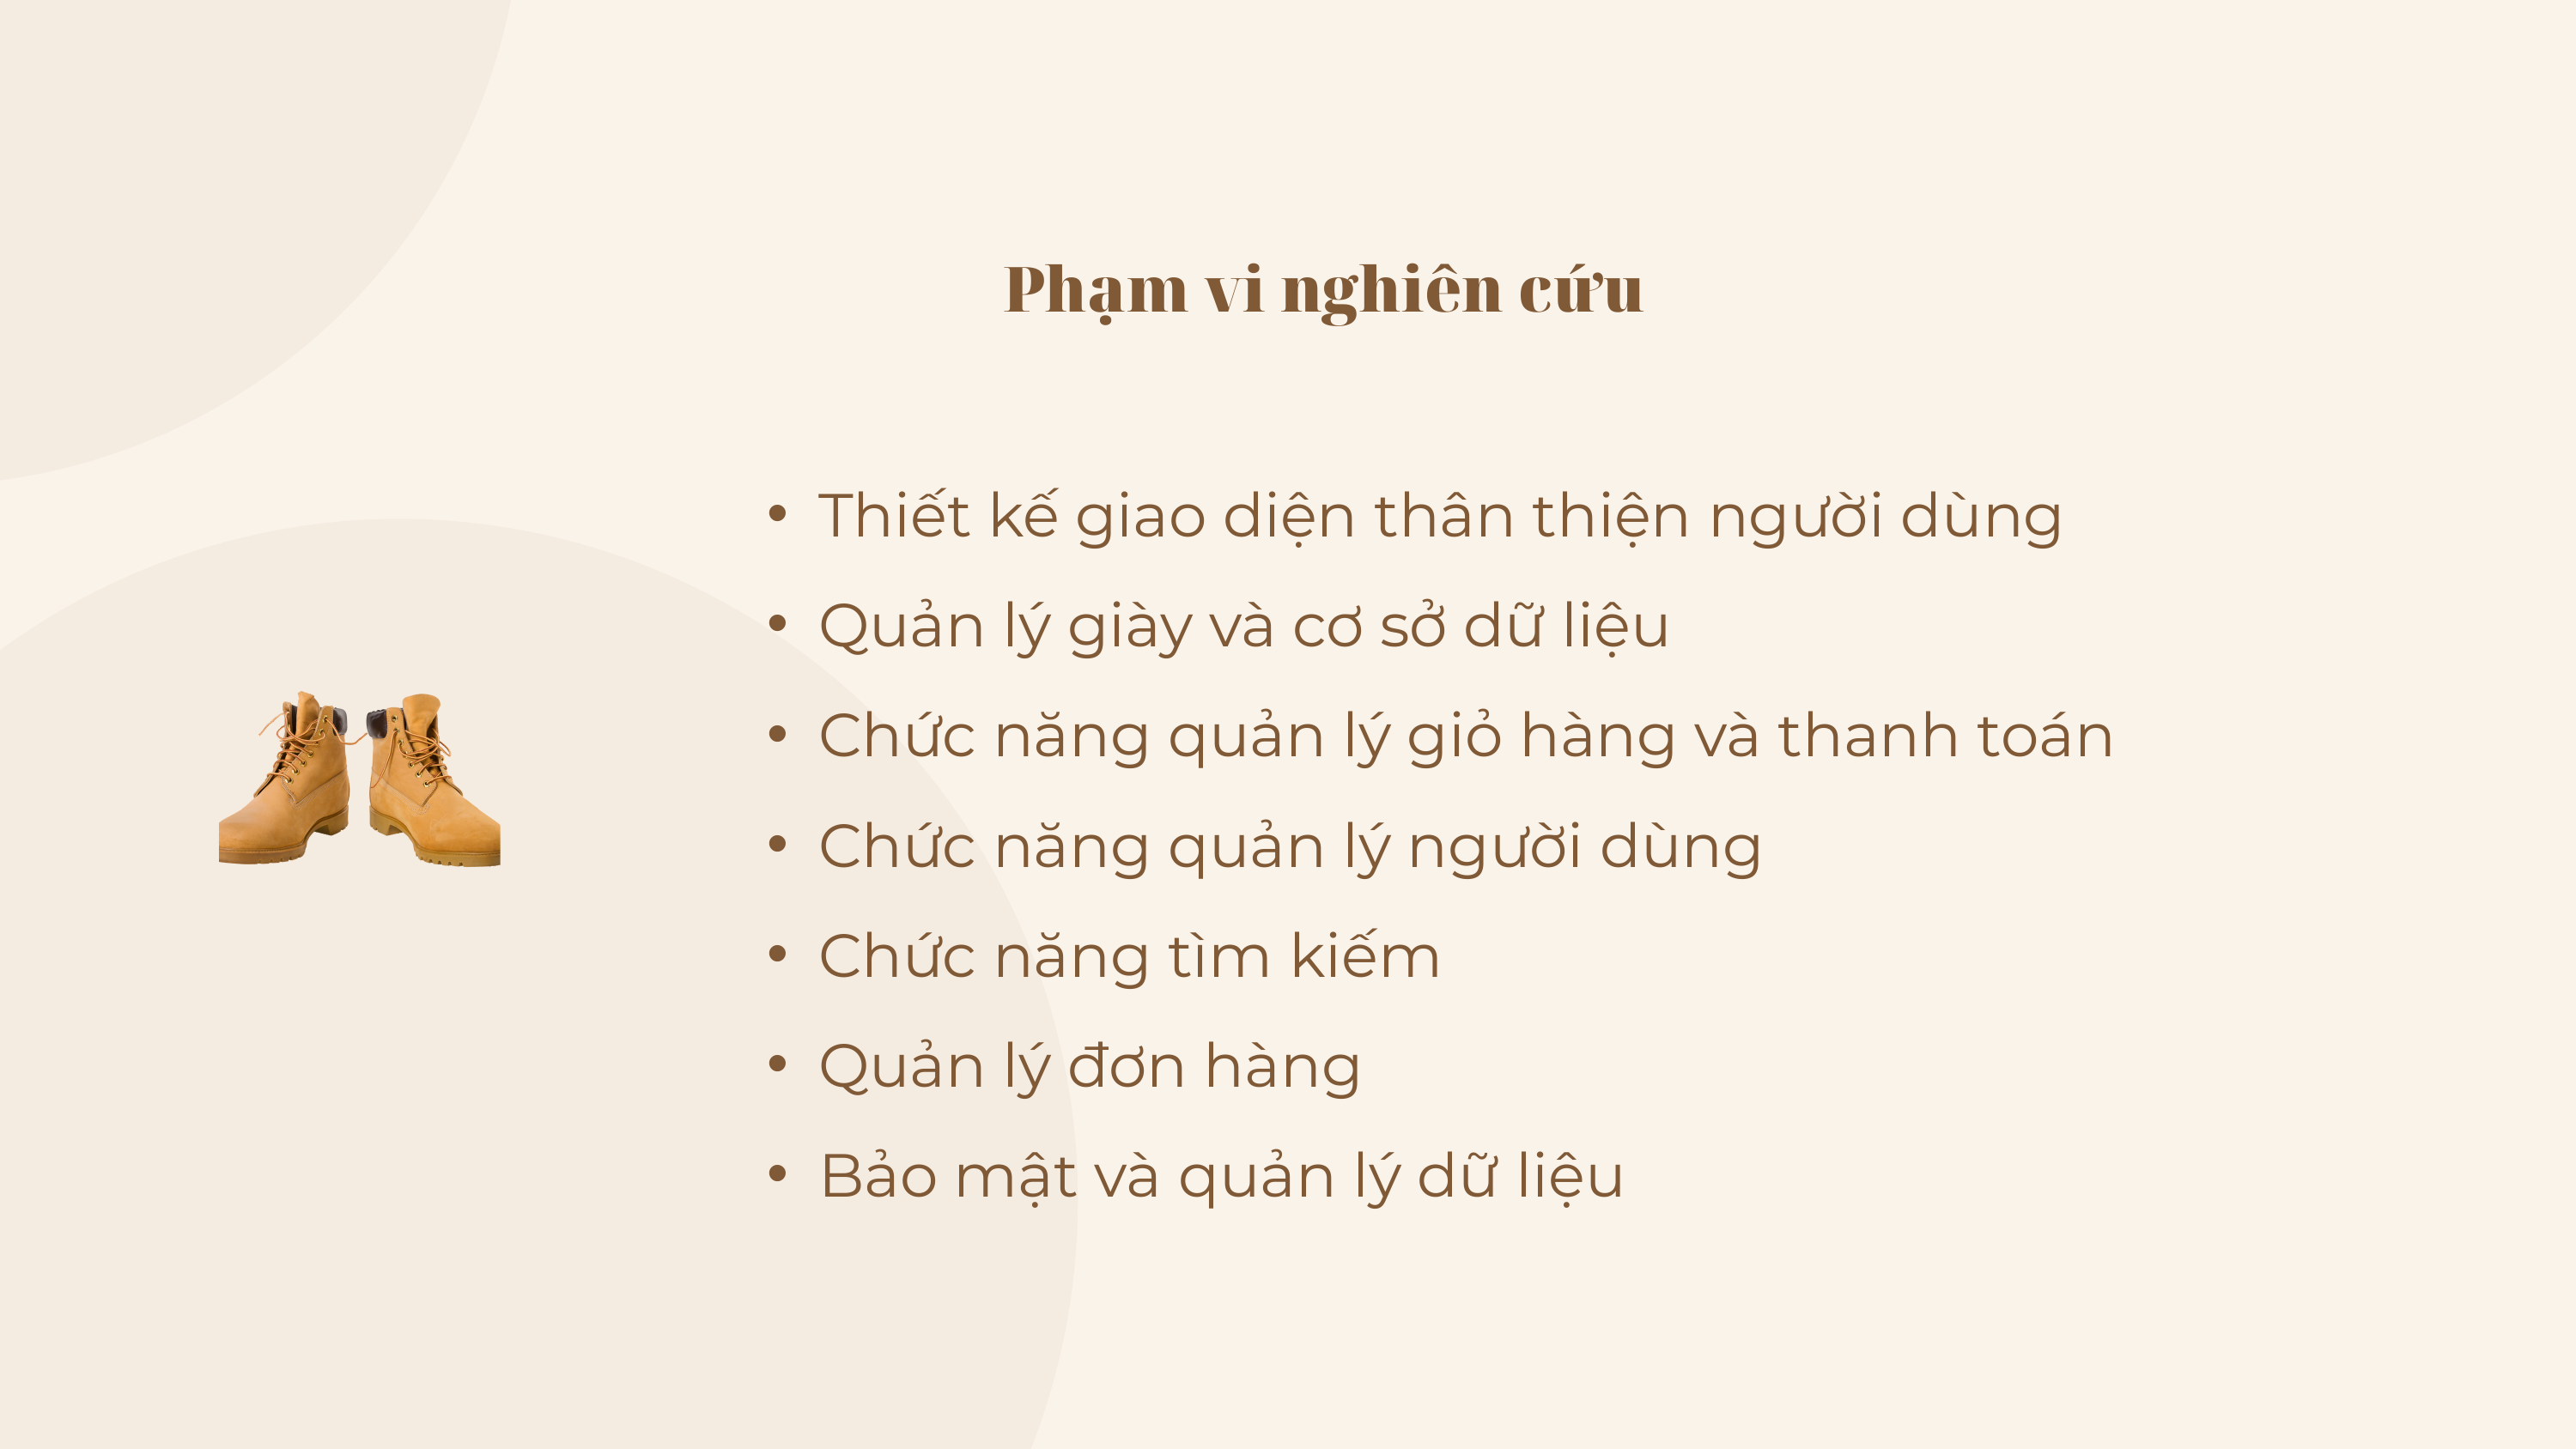

Phạm vi nghiên cứu
Thiết kế giao diện thân thiện người dùng
Quản lý giày và cơ sở dữ liệu
Chức năng quản lý giỏ hàng và thanh toán
Chức năng quản lý người dùng
Chức năng tìm kiếm
Quản lý đơn hàng
Bảo mật và quản lý dữ liệu